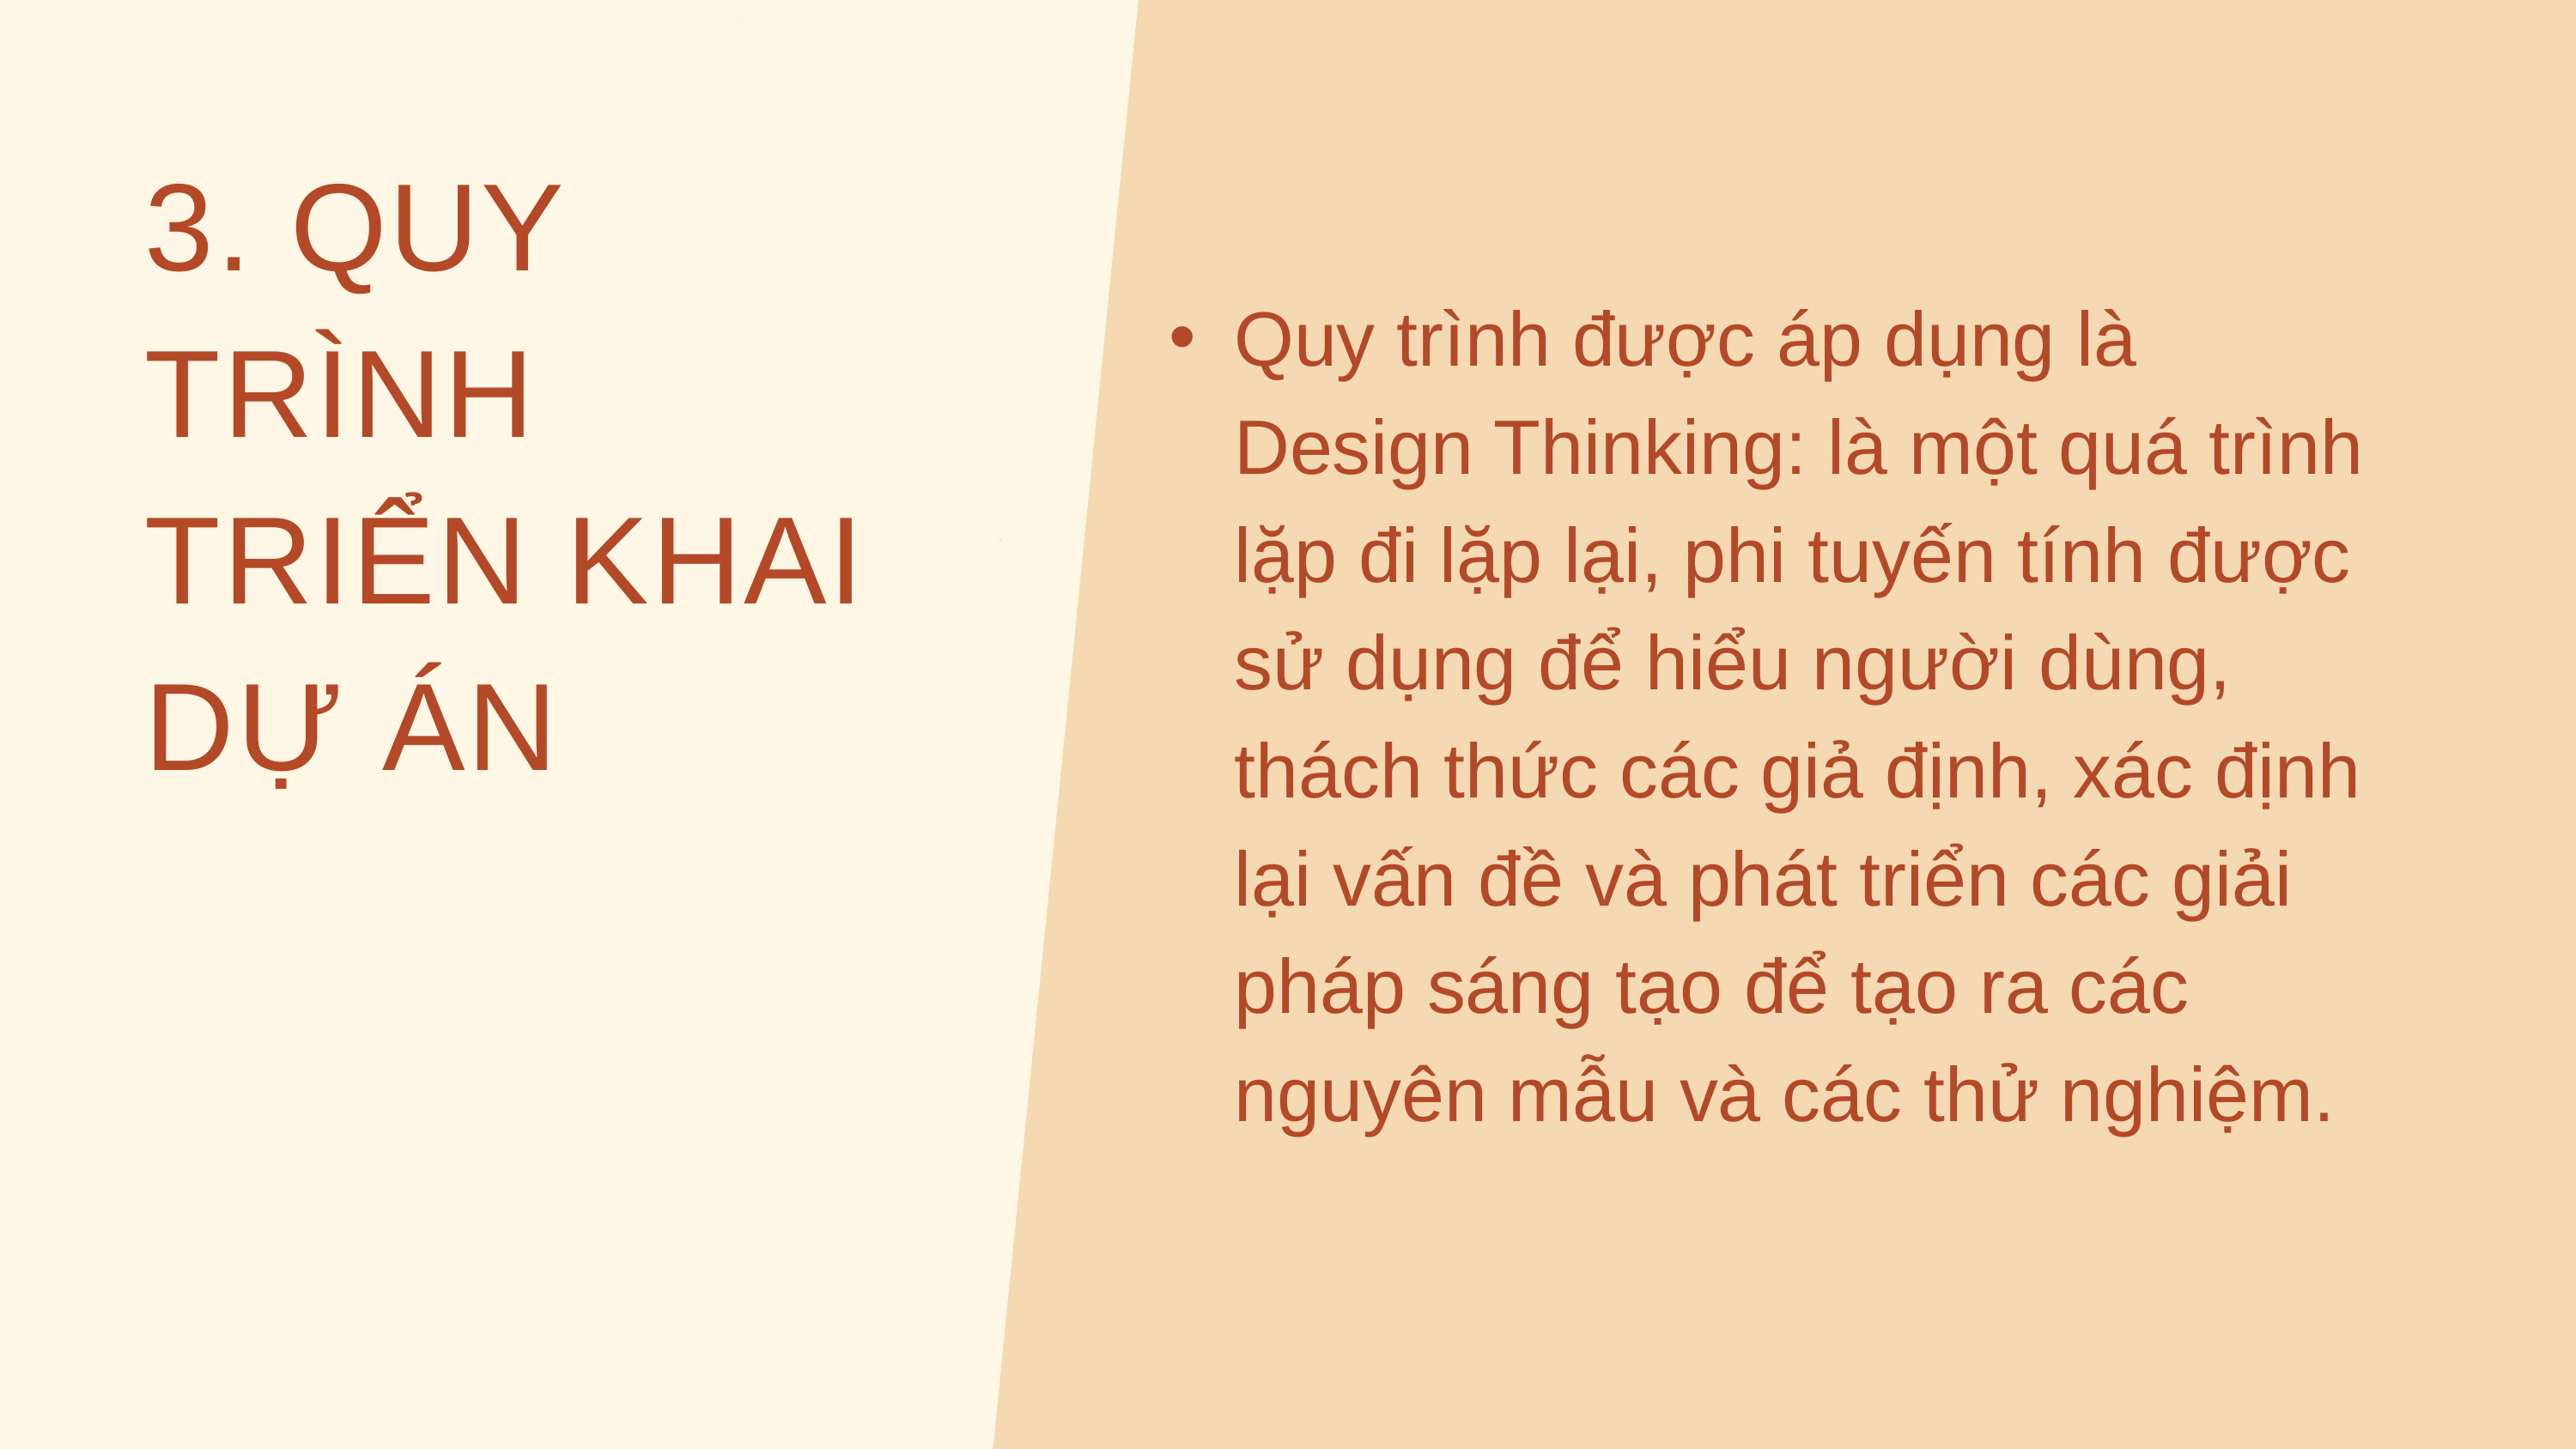

3. QUY TRÌNH TRIỂN KHAI DỰ ÁN
Quy trình được áp dụng là Design Thinking: là một quá trình lặp đi lặp lại, phi tuyến tính được sử dụng để hiểu người dùng, thách thức các giả định, xác định lại vấn đề và phát triển các giải pháp sáng tạo để tạo ra các nguyên mẫu và các thử nghiệm.